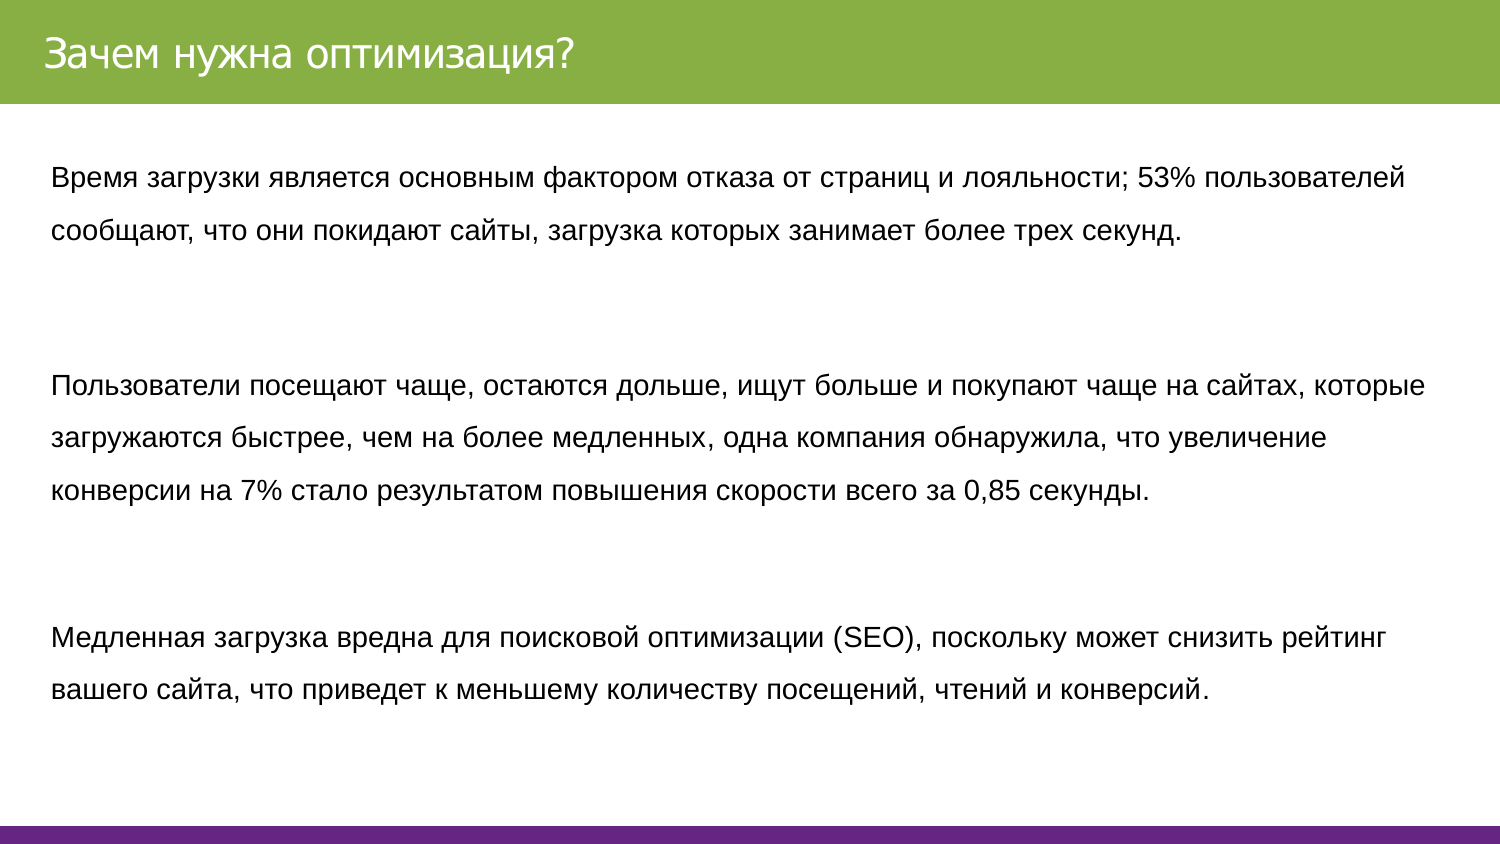

Зачем нужна оптимизация?

Время загрузки является основным фактором отказа от страниц и лояльности; 53% пользователей сообщают, что они покидают сайты, загрузка которых занимает более трех секунд.

Пользователи посещают чаще, остаются дольше, ищут больше и покупают чаще на сайтах, которые загружаются быстрее, чем на более медленных, одна компания обнаружила, что увеличение конверсии на 7% стало результатом повышения скорости всего за 0,85 секунды.

Медленная загрузка вредна для поисковой оптимизации (SEO), поскольку может снизить рейтинг вашего сайта, что приведет к меньшему количеству посещений, чтений и конверсий.